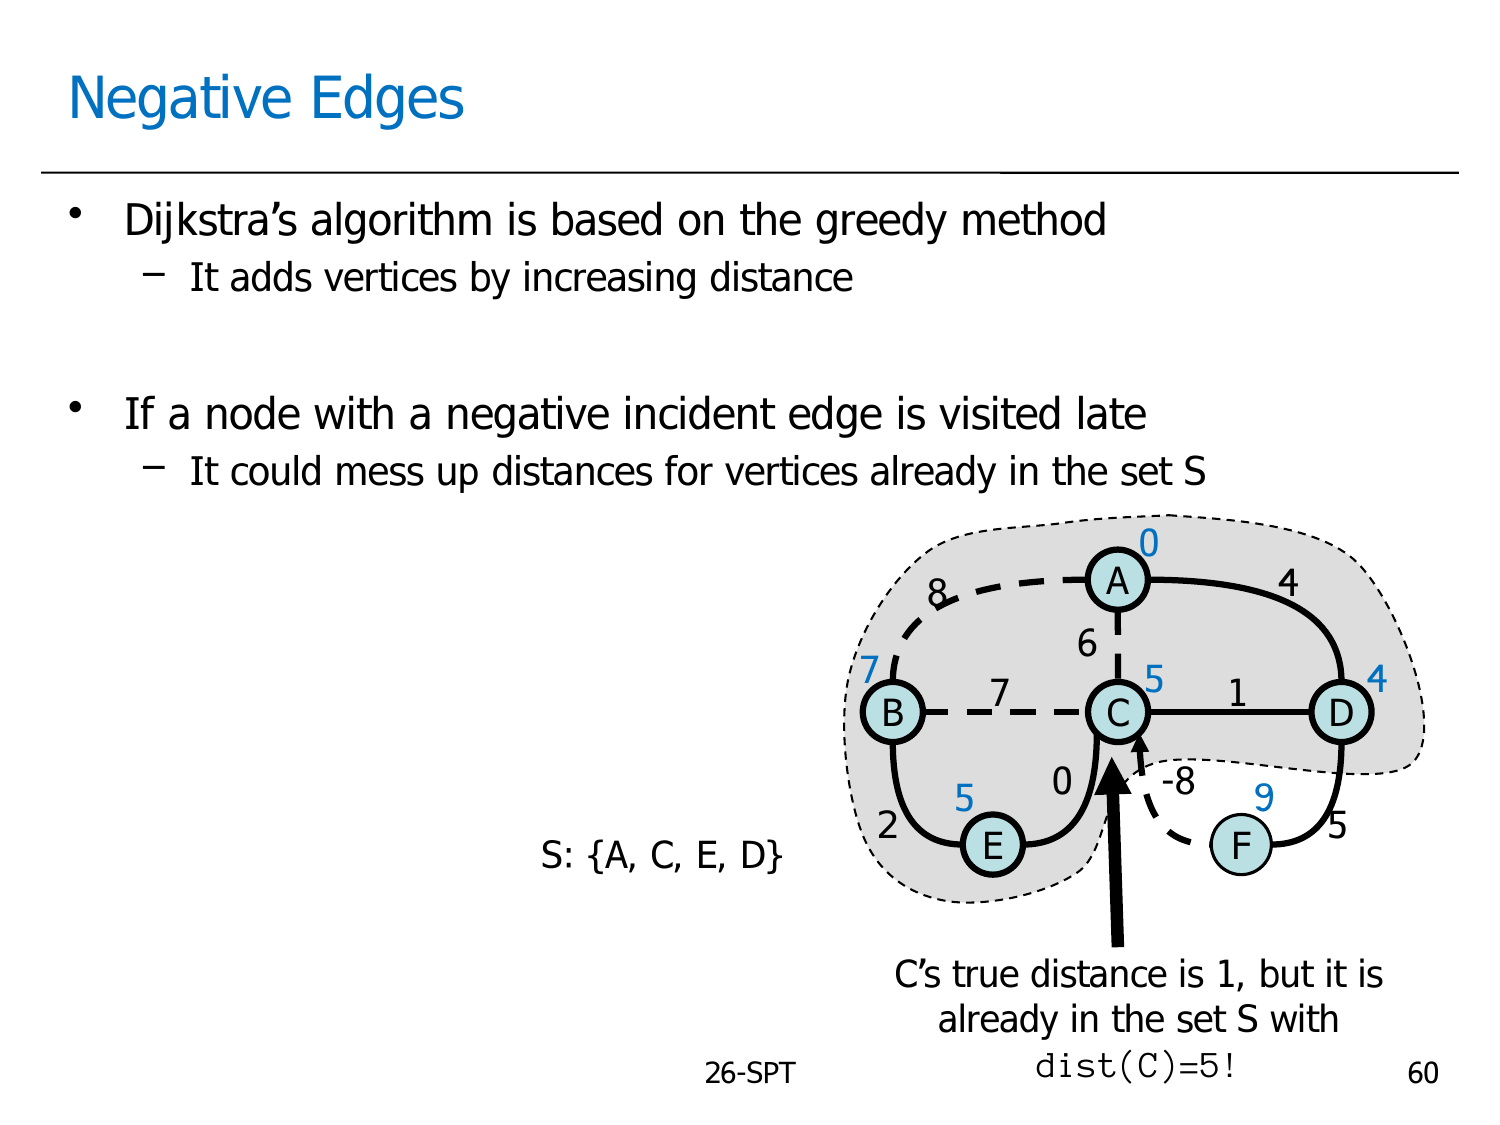

# Negative Edges
Dijkstra’s algorithm is based on the greedy method
It adds vertices by increasing distance

If a node with a negative incident edge is visited late
It could mess up distances for vertices already in the set S

0

A
4
8
6
7
5
4
7
1
B
C
D
0
-8

5
9
2
5
E
F
S: {A, C, E, D}
C’s true distance is 1, but it is already in the set S with dist(C)=5!
26-SPT
60